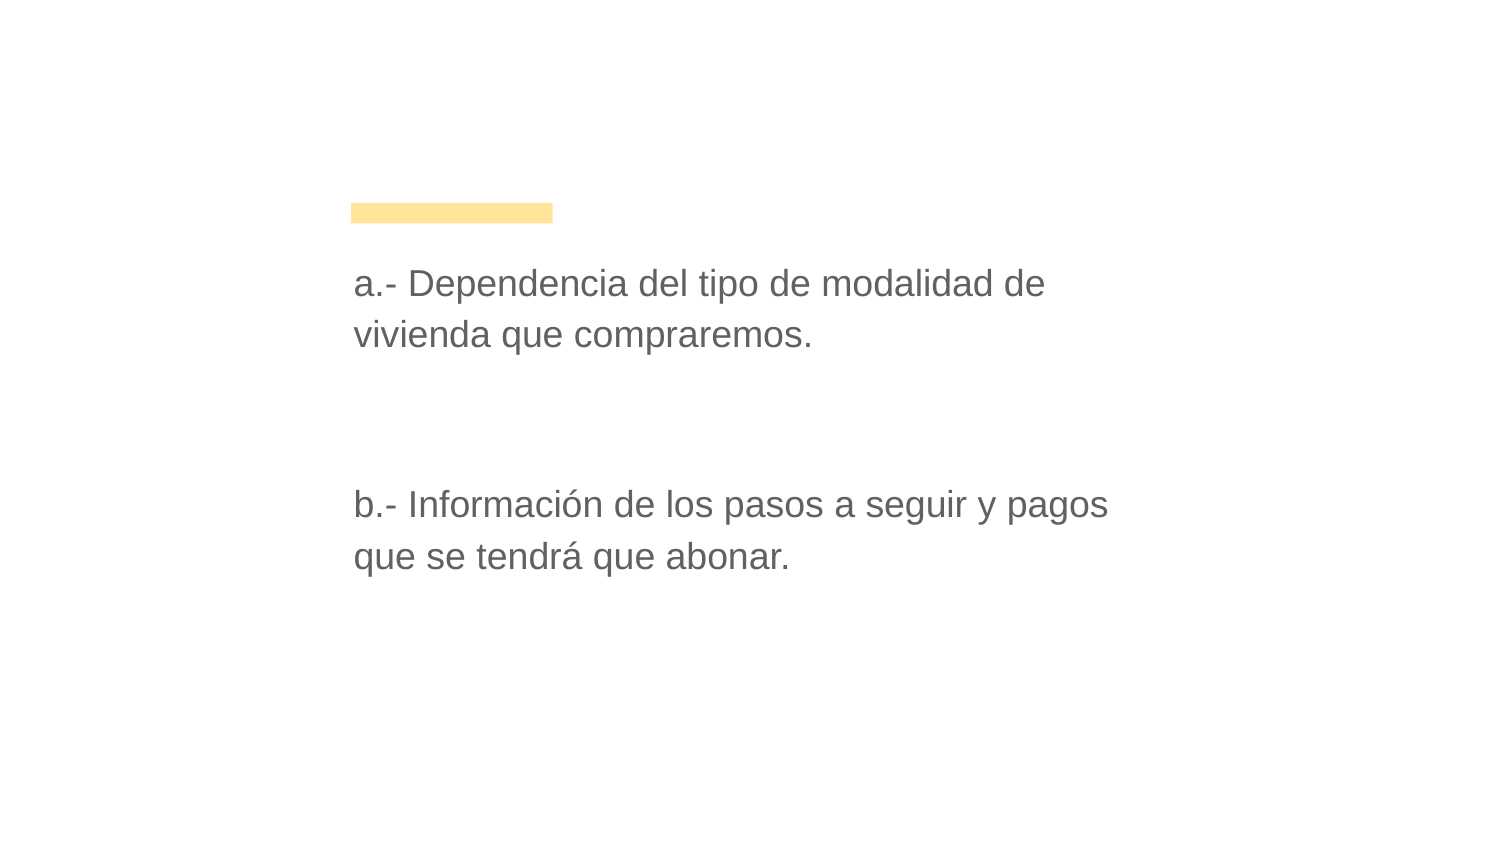

a.- Dependencia del tipo de modalidad de vivienda que compraremos.

b.- Información de los pasos a seguir y pagos que se tendrá que abonar.